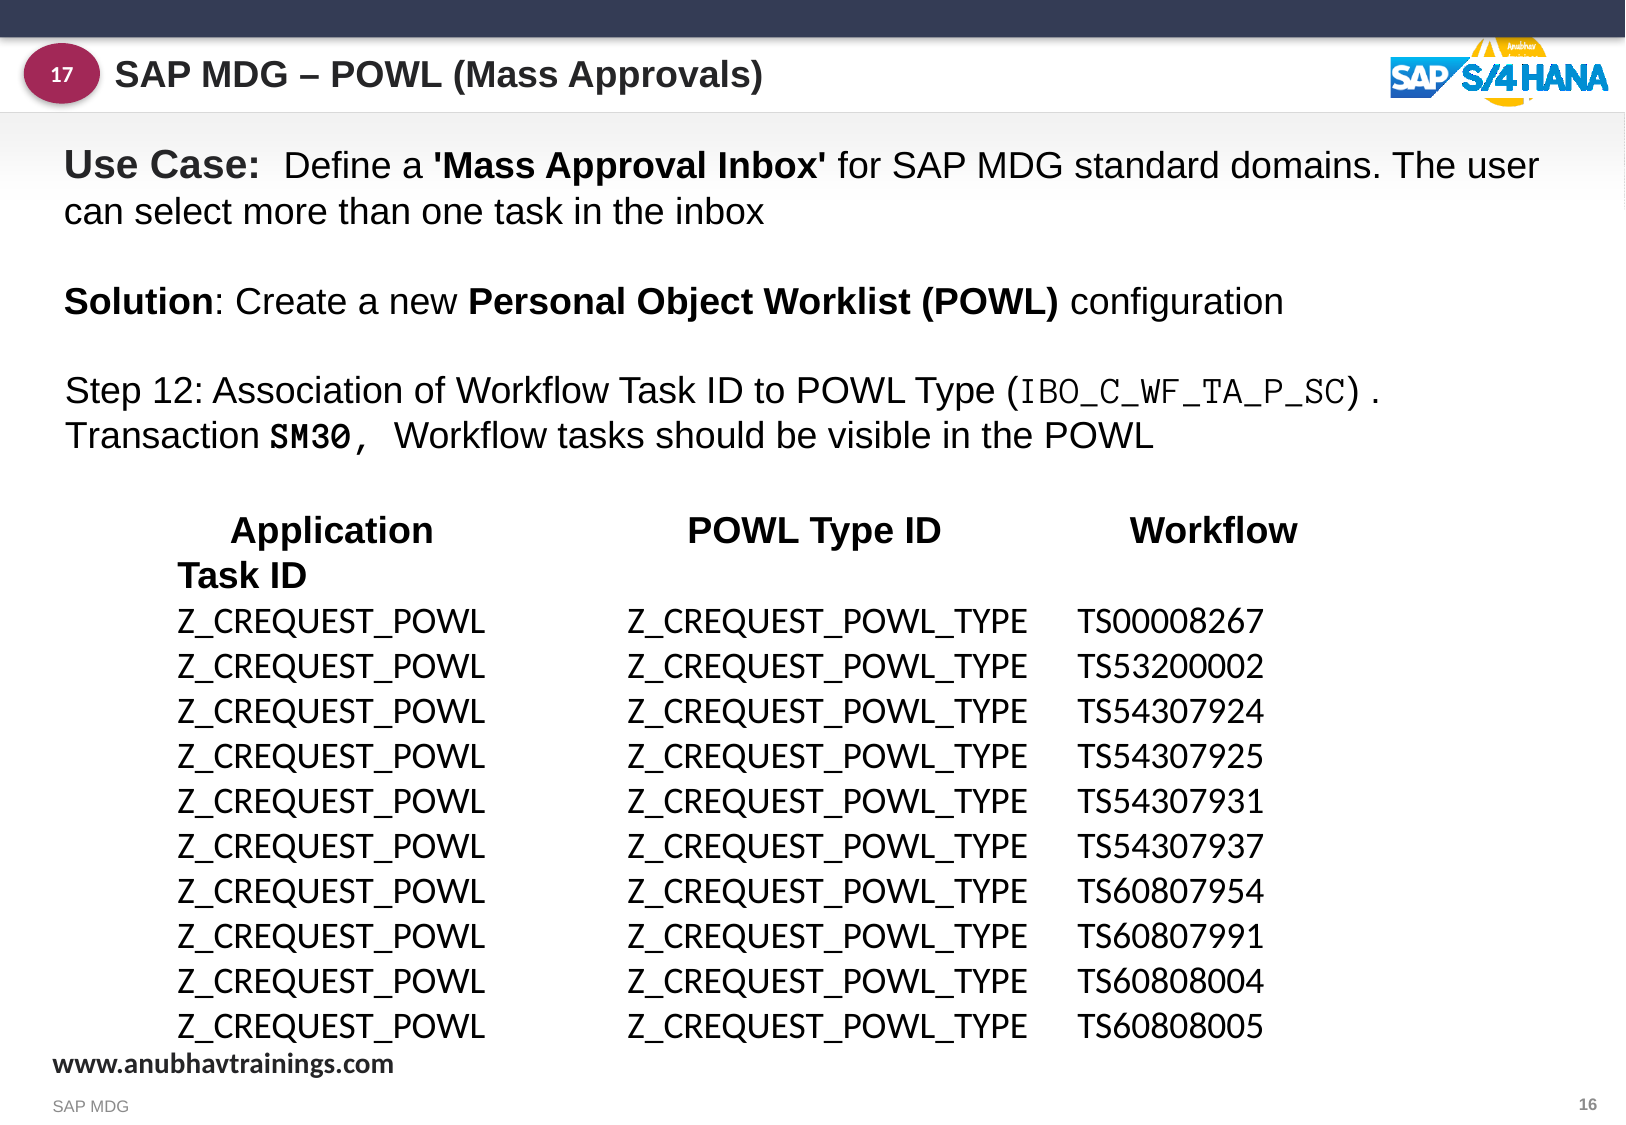

SAP MDG – POWL (Mass Approvals)
17
# Use Case:  Define a 'Mass Approval Inbox' for SAP MDG standard domains. The user can select more than one task in the inbox Solution: Create a new Personal Object Worklist (POWL) configuration
Step 12: Association of Workflow Task ID to POWL Type (IBO_C_WF_TA_P_SC) . Transaction SM30, Workflow tasks should be visible in the POWL
     Application 	                    POWL Type ID 	     Workflow Task ID
Z_CREQUEST_POWL 	Z_CREQUEST_POWL_TYPE 	TS00008267
Z_CREQUEST_POWL 	Z_CREQUEST_POWL_TYPE 	TS53200002
Z_CREQUEST_POWL 	Z_CREQUEST_POWL_TYPE 	TS54307924
Z_CREQUEST_POWL 	Z_CREQUEST_POWL_TYPE 	TS54307925
Z_CREQUEST_POWL 	Z_CREQUEST_POWL_TYPE 	TS54307931
Z_CREQUEST_POWL 	Z_CREQUEST_POWL_TYPE 	TS54307937
Z_CREQUEST_POWL 	Z_CREQUEST_POWL_TYPE 	TS60807954
Z_CREQUEST_POWL 	Z_CREQUEST_POWL_TYPE 	TS60807991
Z_CREQUEST_POWL 	Z_CREQUEST_POWL_TYPE 	TS60808004
Z_CREQUEST_POWL 	Z_CREQUEST_POWL_TYPE 	TS60808005